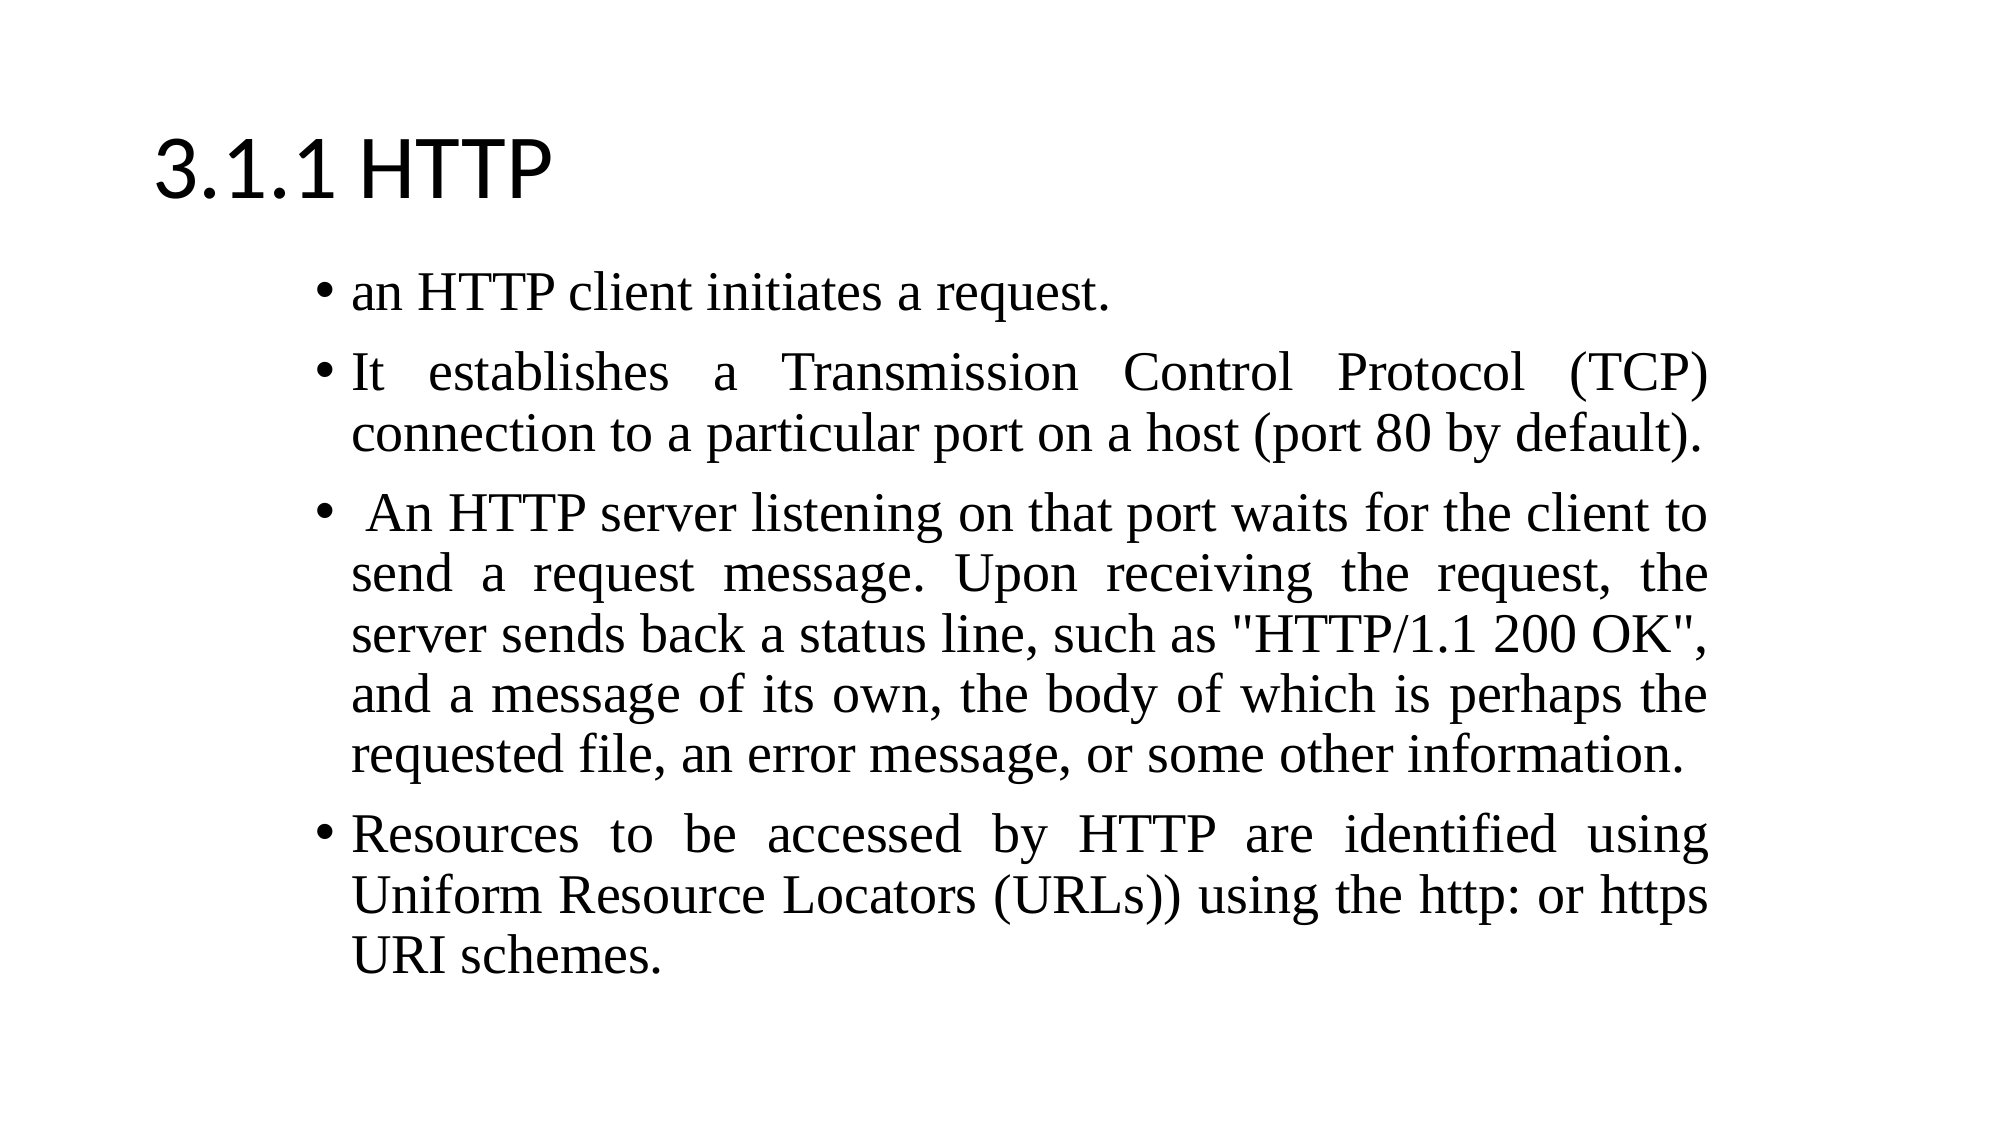

# 3.1.1 HTTP
an HTTP client initiates a request.
It establishes a Transmission Control Protocol (TCP) connection to a particular port on a host (port 80 by default).
 An HTTP server listening on that port waits for the client to send a request message. Upon receiving the request, the server sends back a status line, such as "HTTP/1.1 200 OK", and a message of its own, the body of which is perhaps the requested file, an error message, or some other information.
Resources to be accessed by HTTP are identified using Uniform Resource Locators (URLs)) using the http: or https URI schemes.